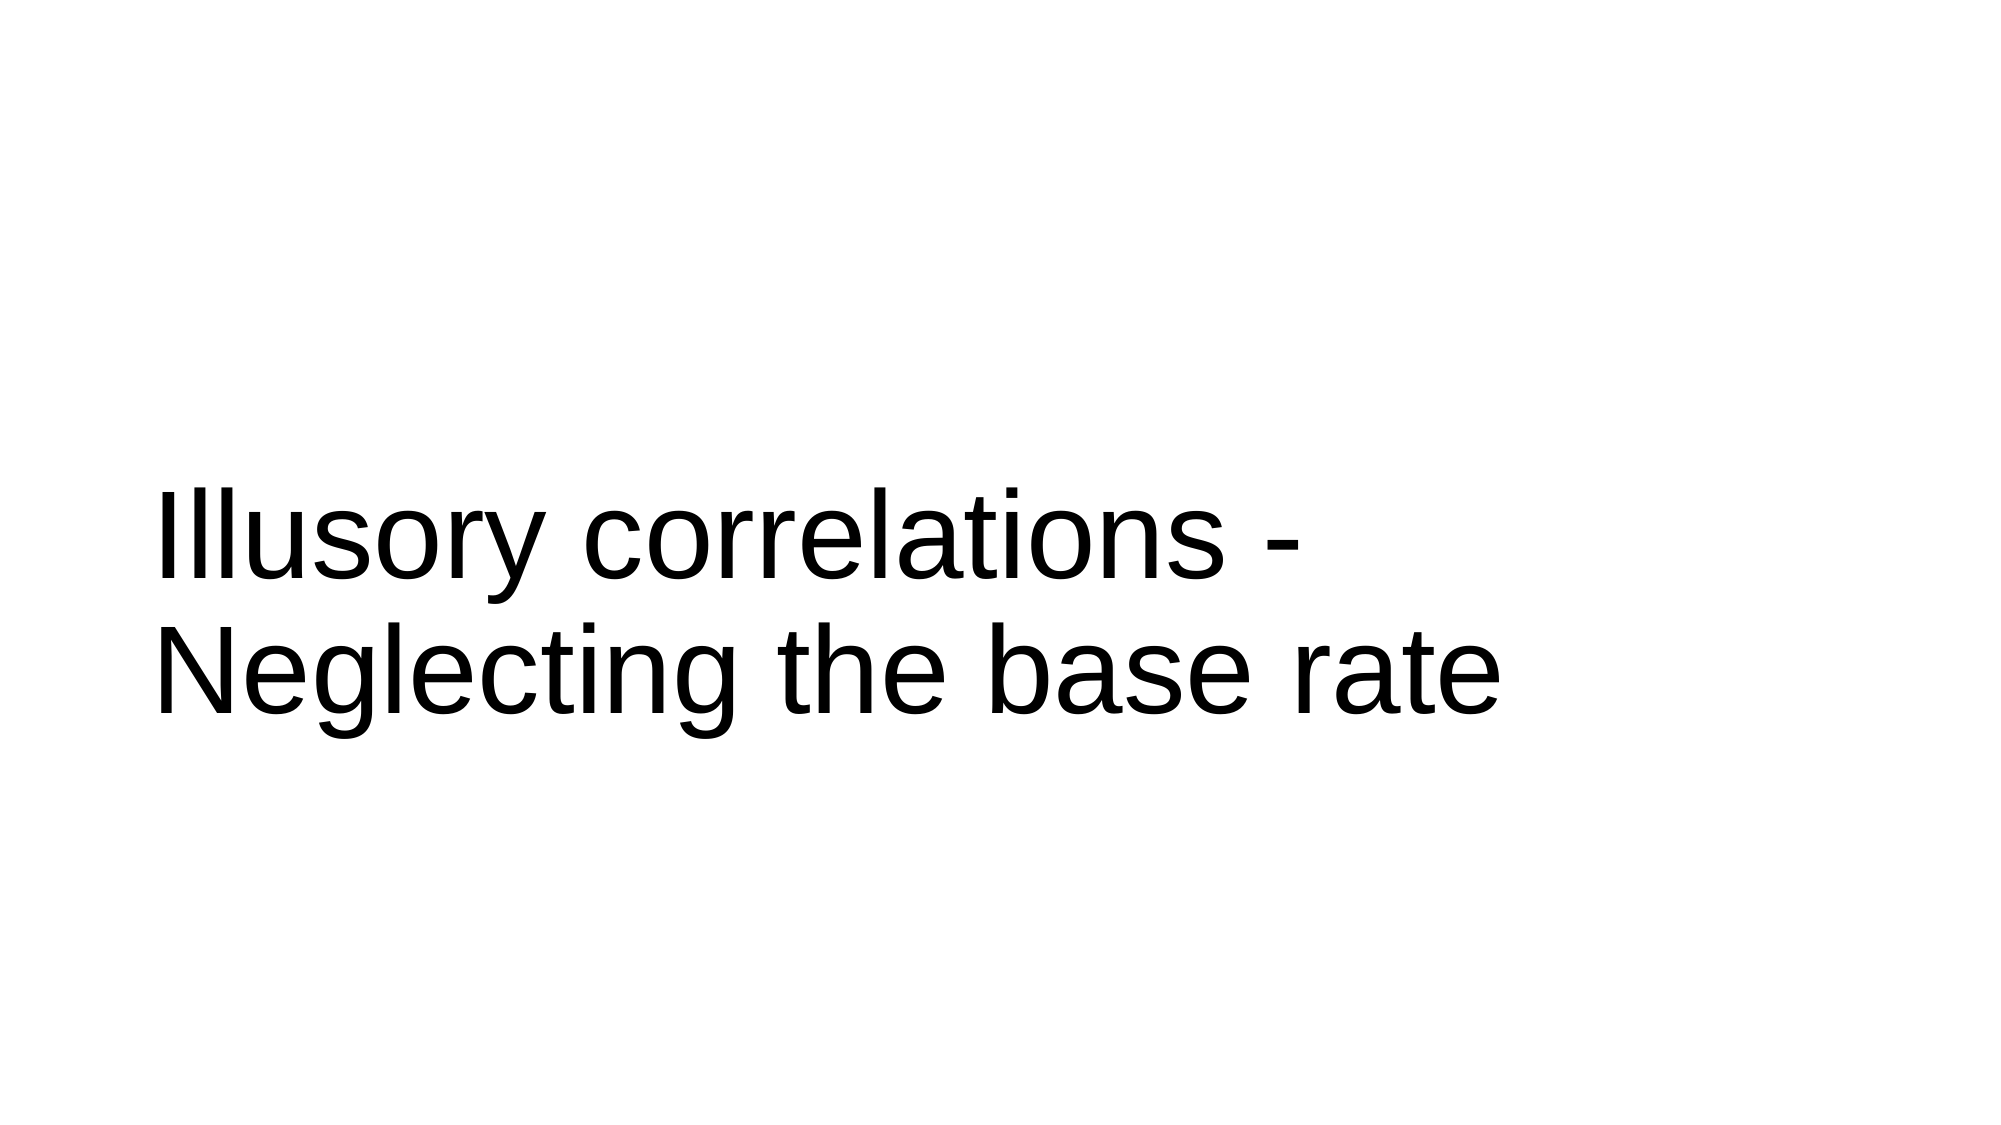

# Illusory correlations - Neglecting the base rate